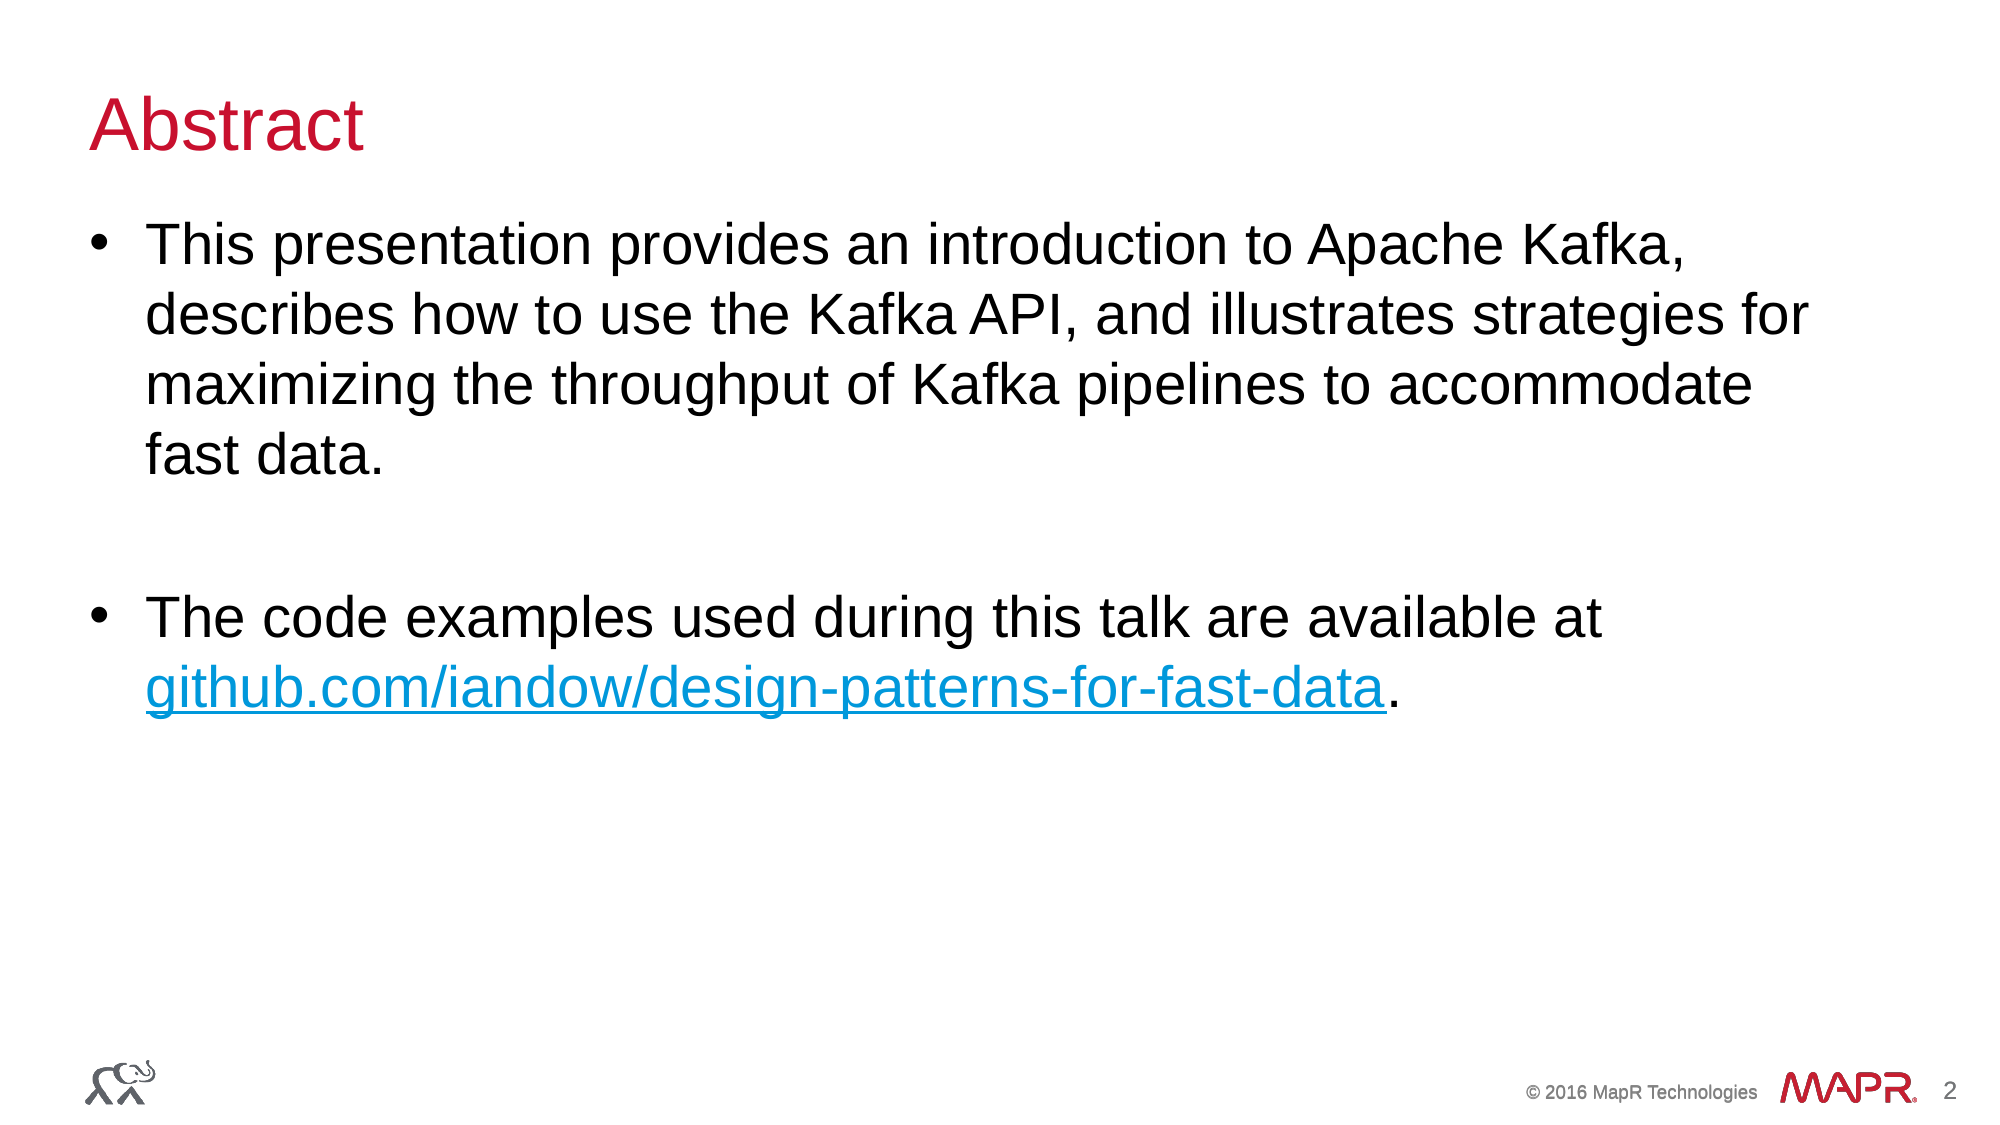

# Abstract
This presentation provides an introduction to Apache Kafka, describes how to use the Kafka API, and illustrates strategies for maximizing the throughput of Kafka pipelines to accommodate fast data.

The code examples used during this talk are available at github.com/iandow/design-patterns-for-fast-data.